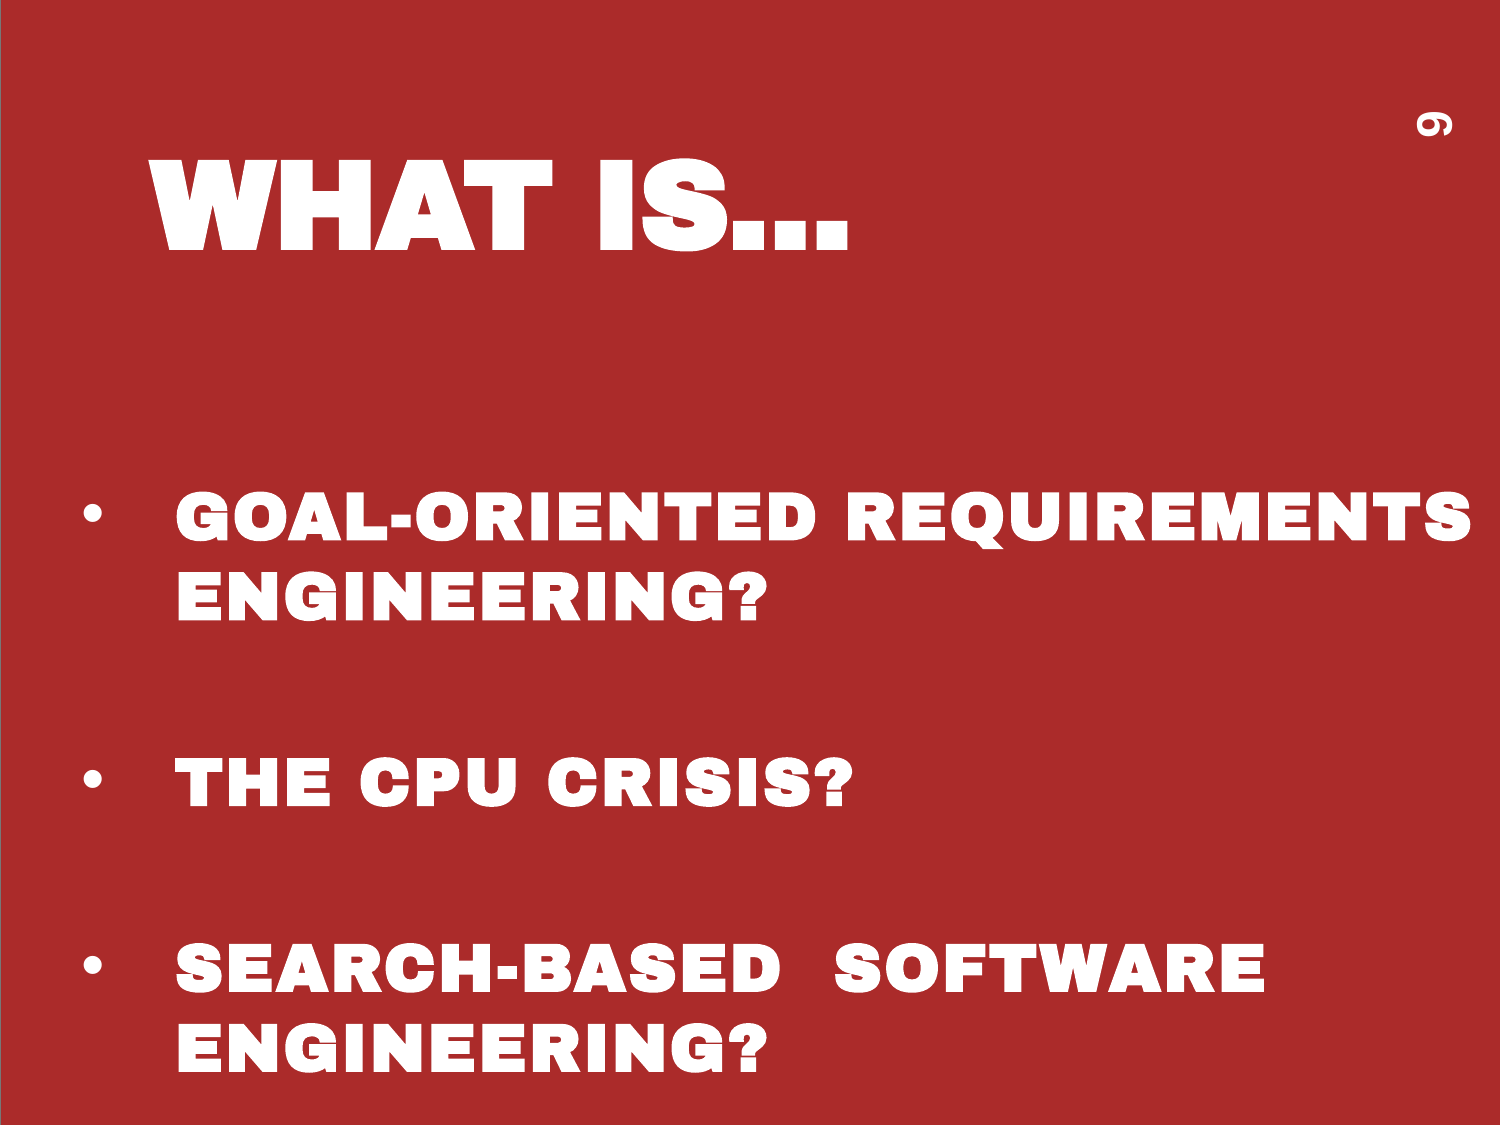

9
# What is…

Goal-oriented requirements engineering?
The CPU crisis?
Search-based  software engineering?